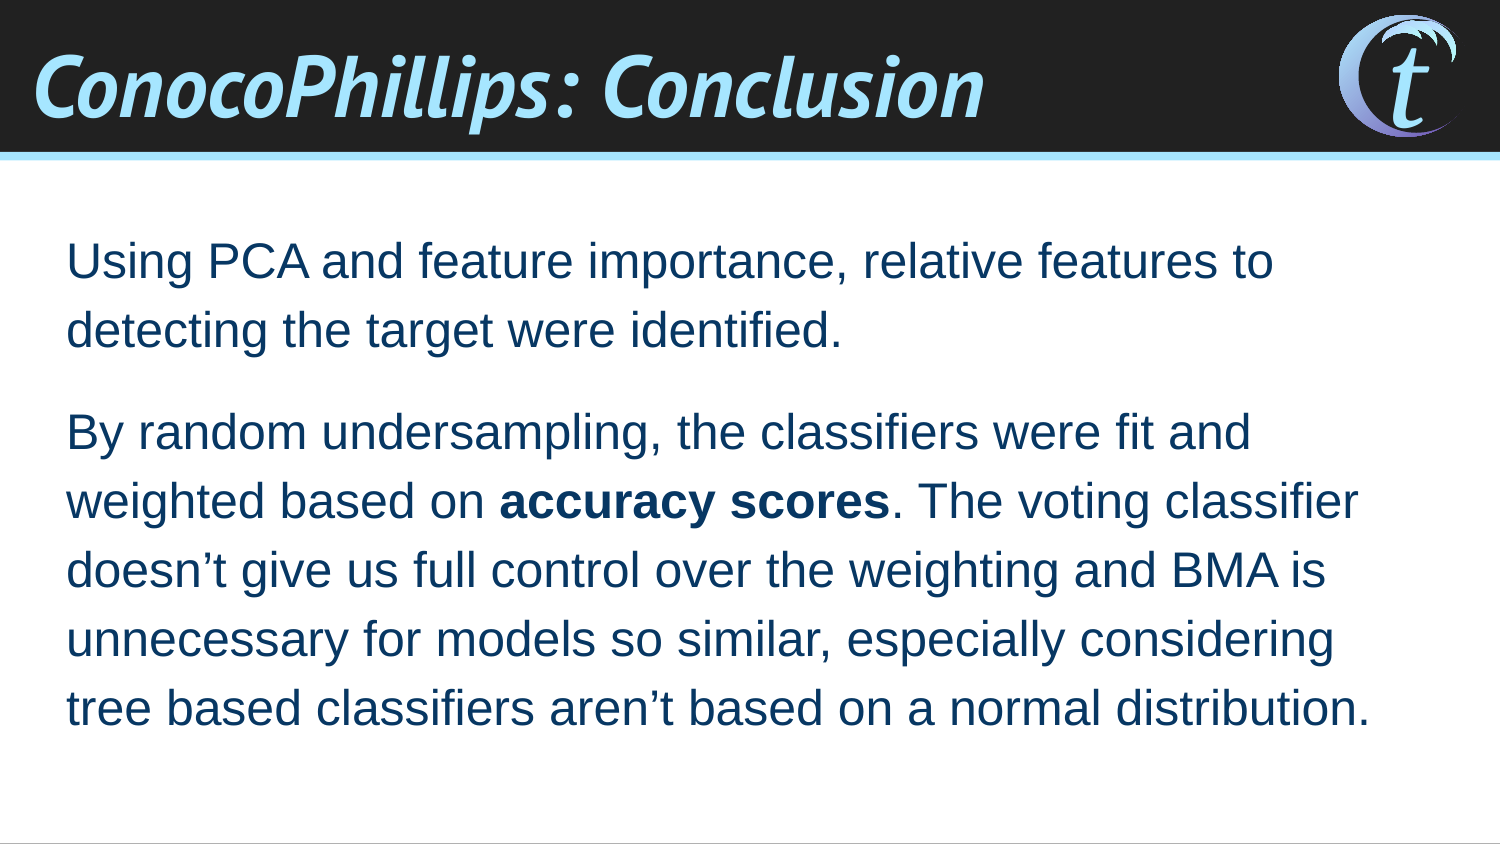

# ConocoPhillips: Conclusion
Using PCA and feature importance, relative features to detecting the target were identified.
By random undersampling, the classifiers were fit and weighted based on accuracy scores. The voting classifier doesn’t give us full control over the weighting and BMA is unnecessary for models so similar, especially considering tree based classifiers aren’t based on a normal distribution.